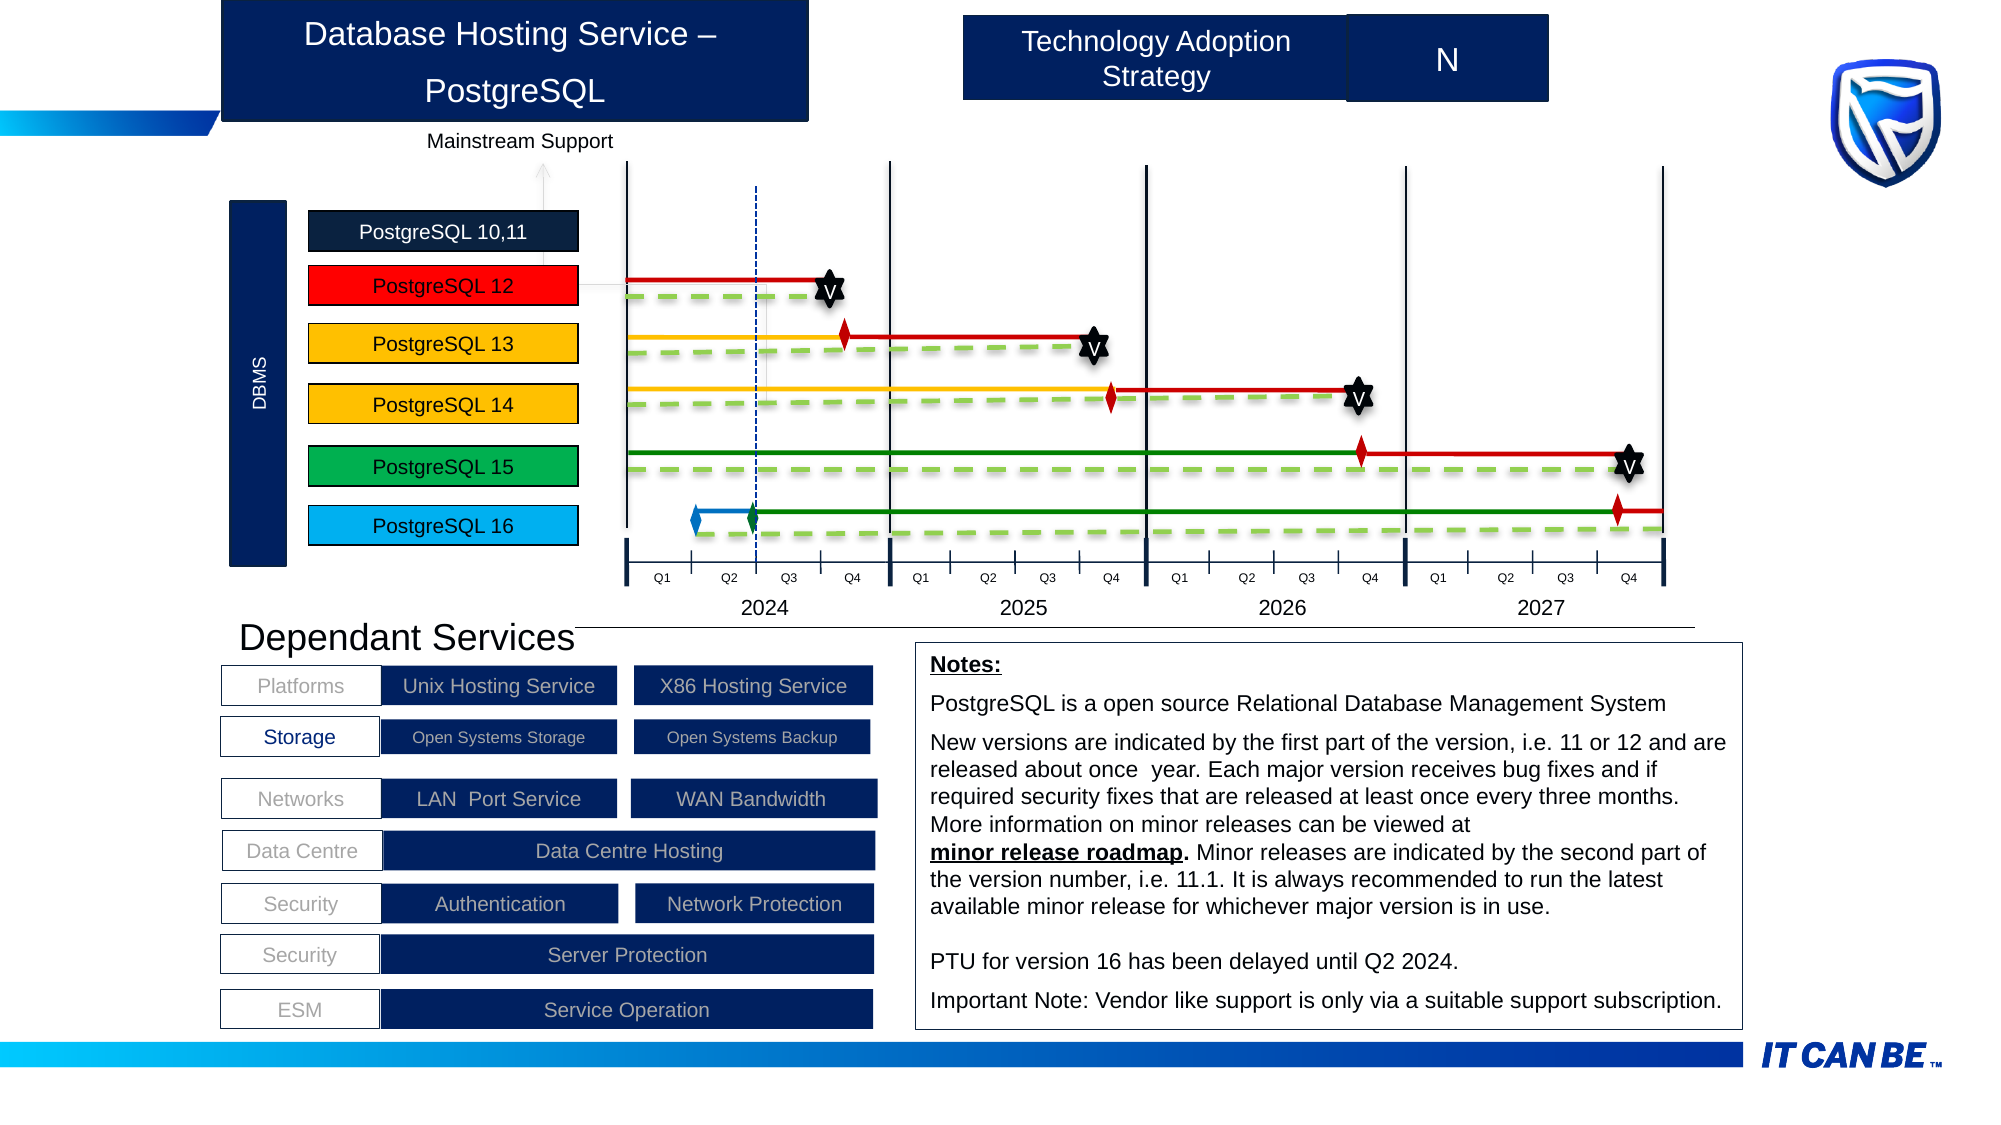

Database Hosting Service –
PostgreSQL
Technology Adoption Strategy
N
Mainstream Support
PostgreSQL 10,11
PostgreSQL 12
V

PostgreSQL 13
V

DBMS
V

PostgreSQL 14

V
PostgreSQL 15

PostgreSQL 16

Q1
Q2
Q3
Q4

Q1
Q2
Q3
Q4

Q1
Q2
Q3
Q4

Q1
Q2
Q3
Q4
2024
2025
2026
2027
Dependant Services
Notes:
PostgreSQL is a open source Relational Database Management System
New versions are indicated by the first part of the version, i.e. 11 or 12 and are released about once  year. Each major version receives bug fixes and if required security fixes that are released at least once every three months. More information on minor releases can be viewed at minor release roadmap. Minor releases are indicated by the second part of the version number, i.e. 11.1. It is always recommended to run the latest available minor release for whichever major version is in use.
PTU for version 16 has been delayed until Q2 2024.
Important Note: Vendor like support is only via a suitable support subscription.
X86 Hosting Service
Platforms
Unix Hosting Service
Storage
Open Systems Storage
Open Systems Backup
Networks
LAN  Port Service
WAN Bandwidth
Data Centre
Data Centre Hosting
Security
Network Protection
Authentication
Security
Server Protection
ESM
Service Operation